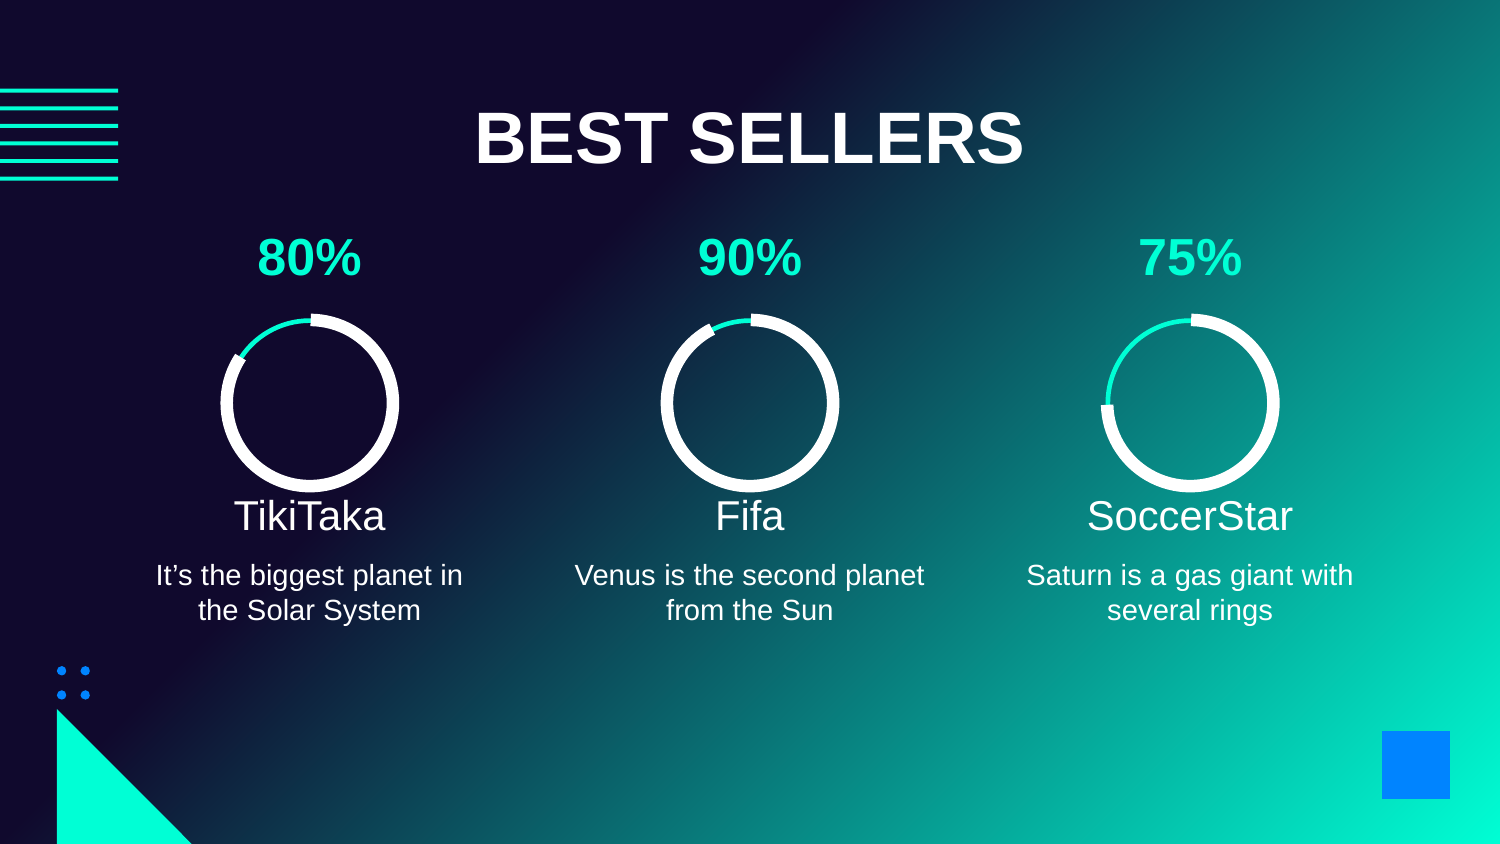

BEST SELLERS
80%
90%
75%

# TikiTaka
SoccerStar
Fifa
It’s the biggest planet in the Solar System

Saturn is a gas giant with several rings
Venus is the second planet from the Sun